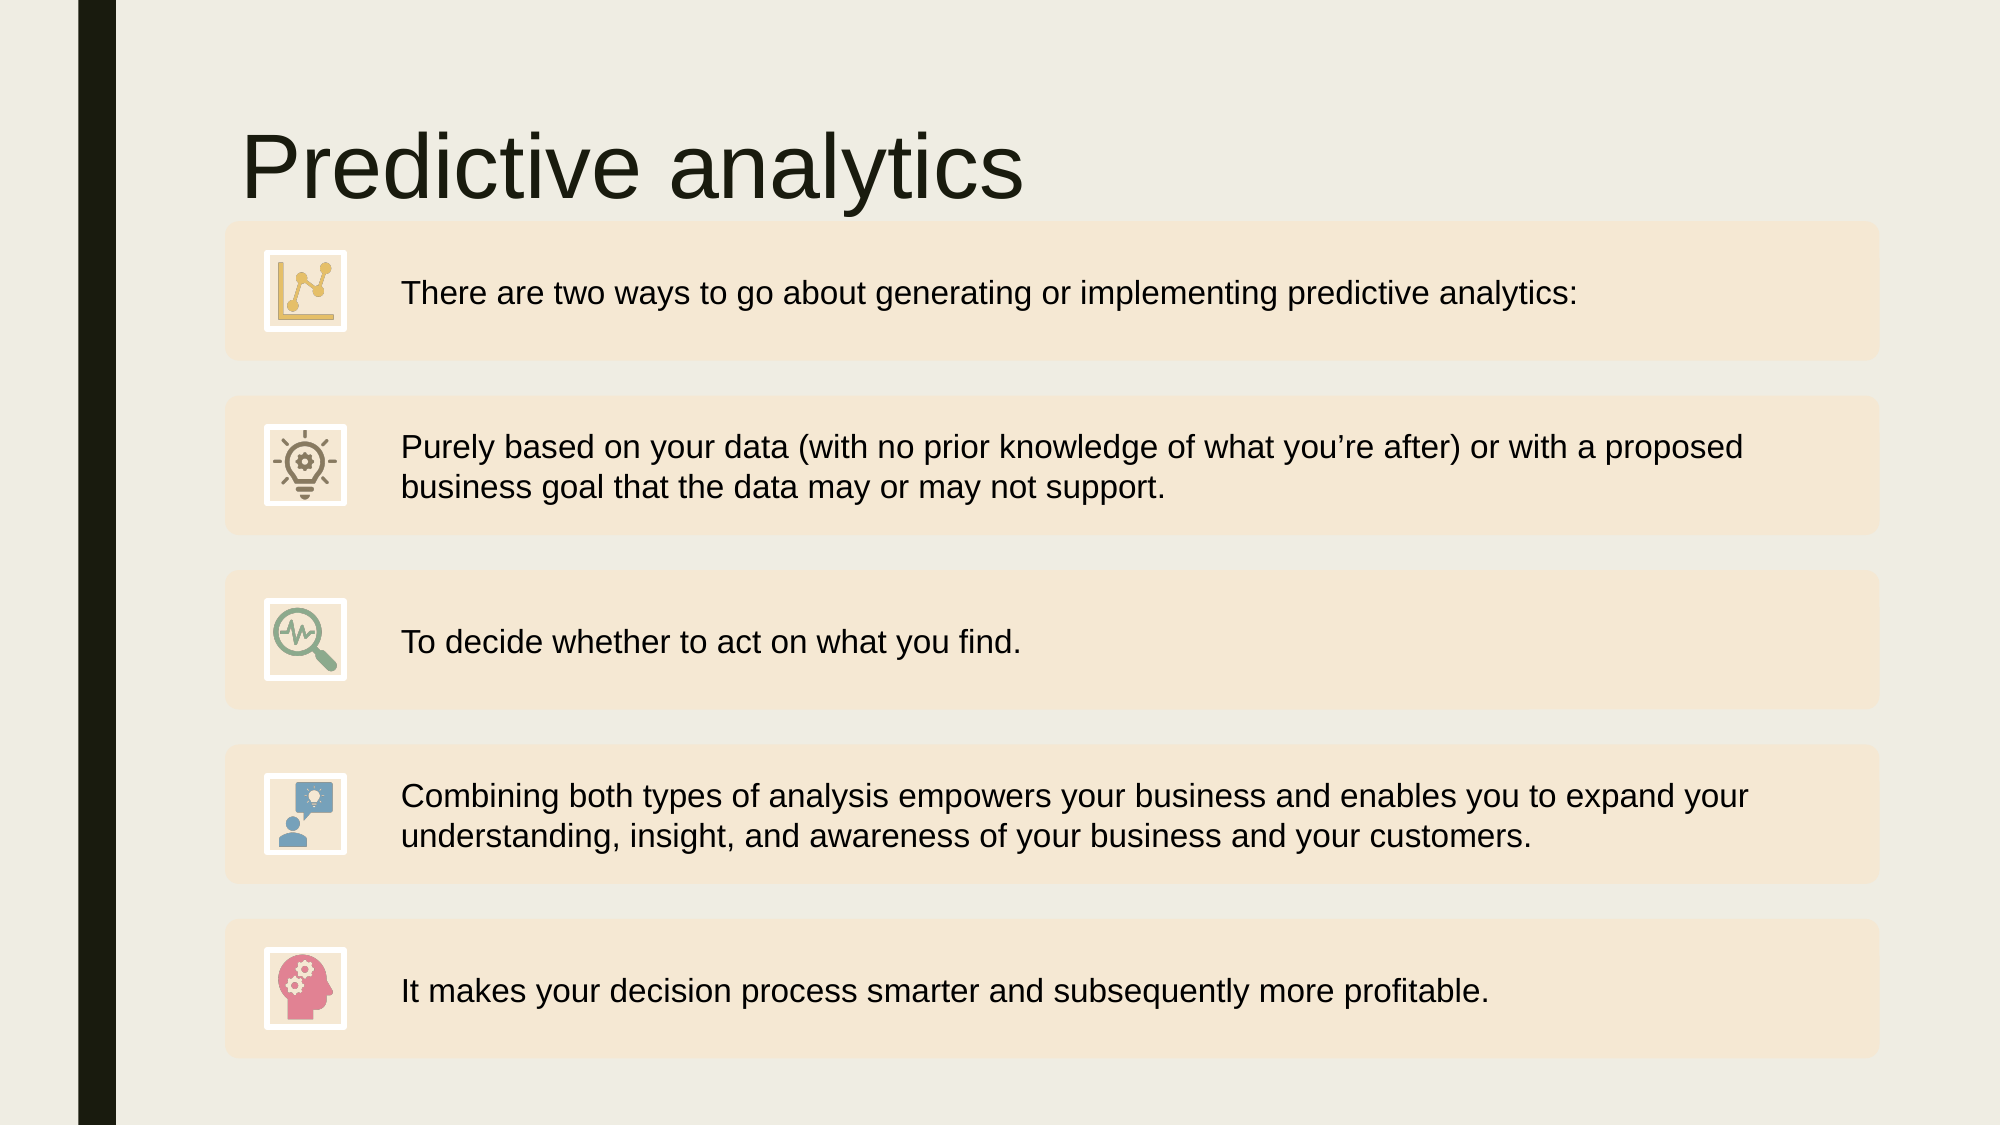

# Predictive analytics
There are two ways to go about generating or implementing predictive analytics:
Purely based on your data (with no prior knowledge of what you’re after) or with a proposed business goal that the data may or may not support.
To decide whether to act on what you find.
Combining both types of analysis empowers your business and enables you to expand your understanding, insight, and awareness of your business and your customers.
It makes your decision process smarter and subsequently more profitable.